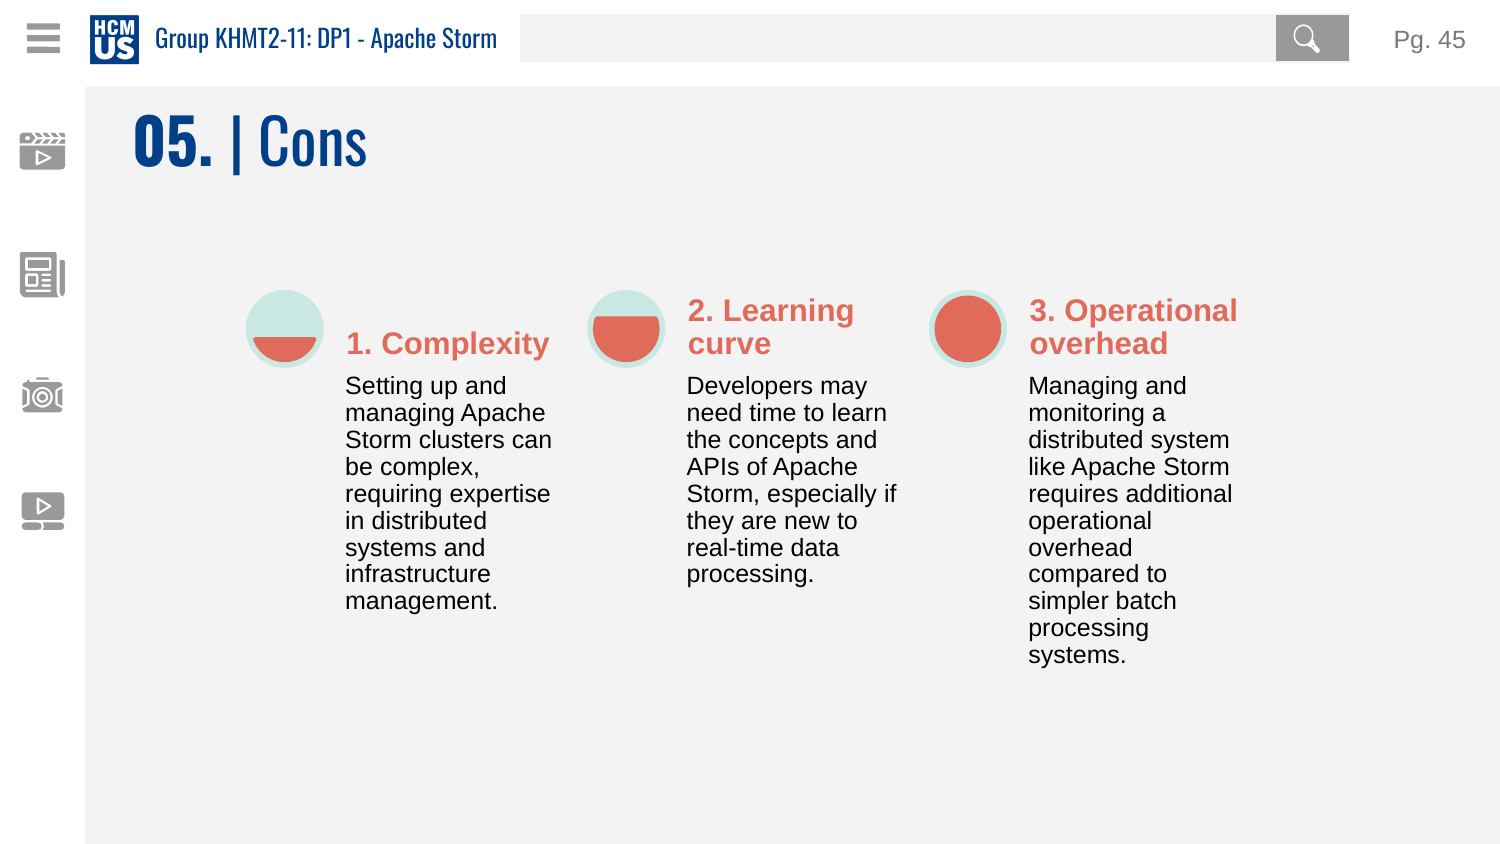

Pg. 45
# 05. | Cons

1. Complexity

2. Learning curve

3. Operational overhead

Setting up and managing Apache Storm clusters can be complex, requiring expertise in distributed systems and infrastructure management.

Developers may need time to learn the concepts and APIs of Apache Storm, especially if they are new to real-time data processing.

Managing and monitoring a distributed system like Apache Storm requires additional operational overhead compared to simpler batch processing systems.